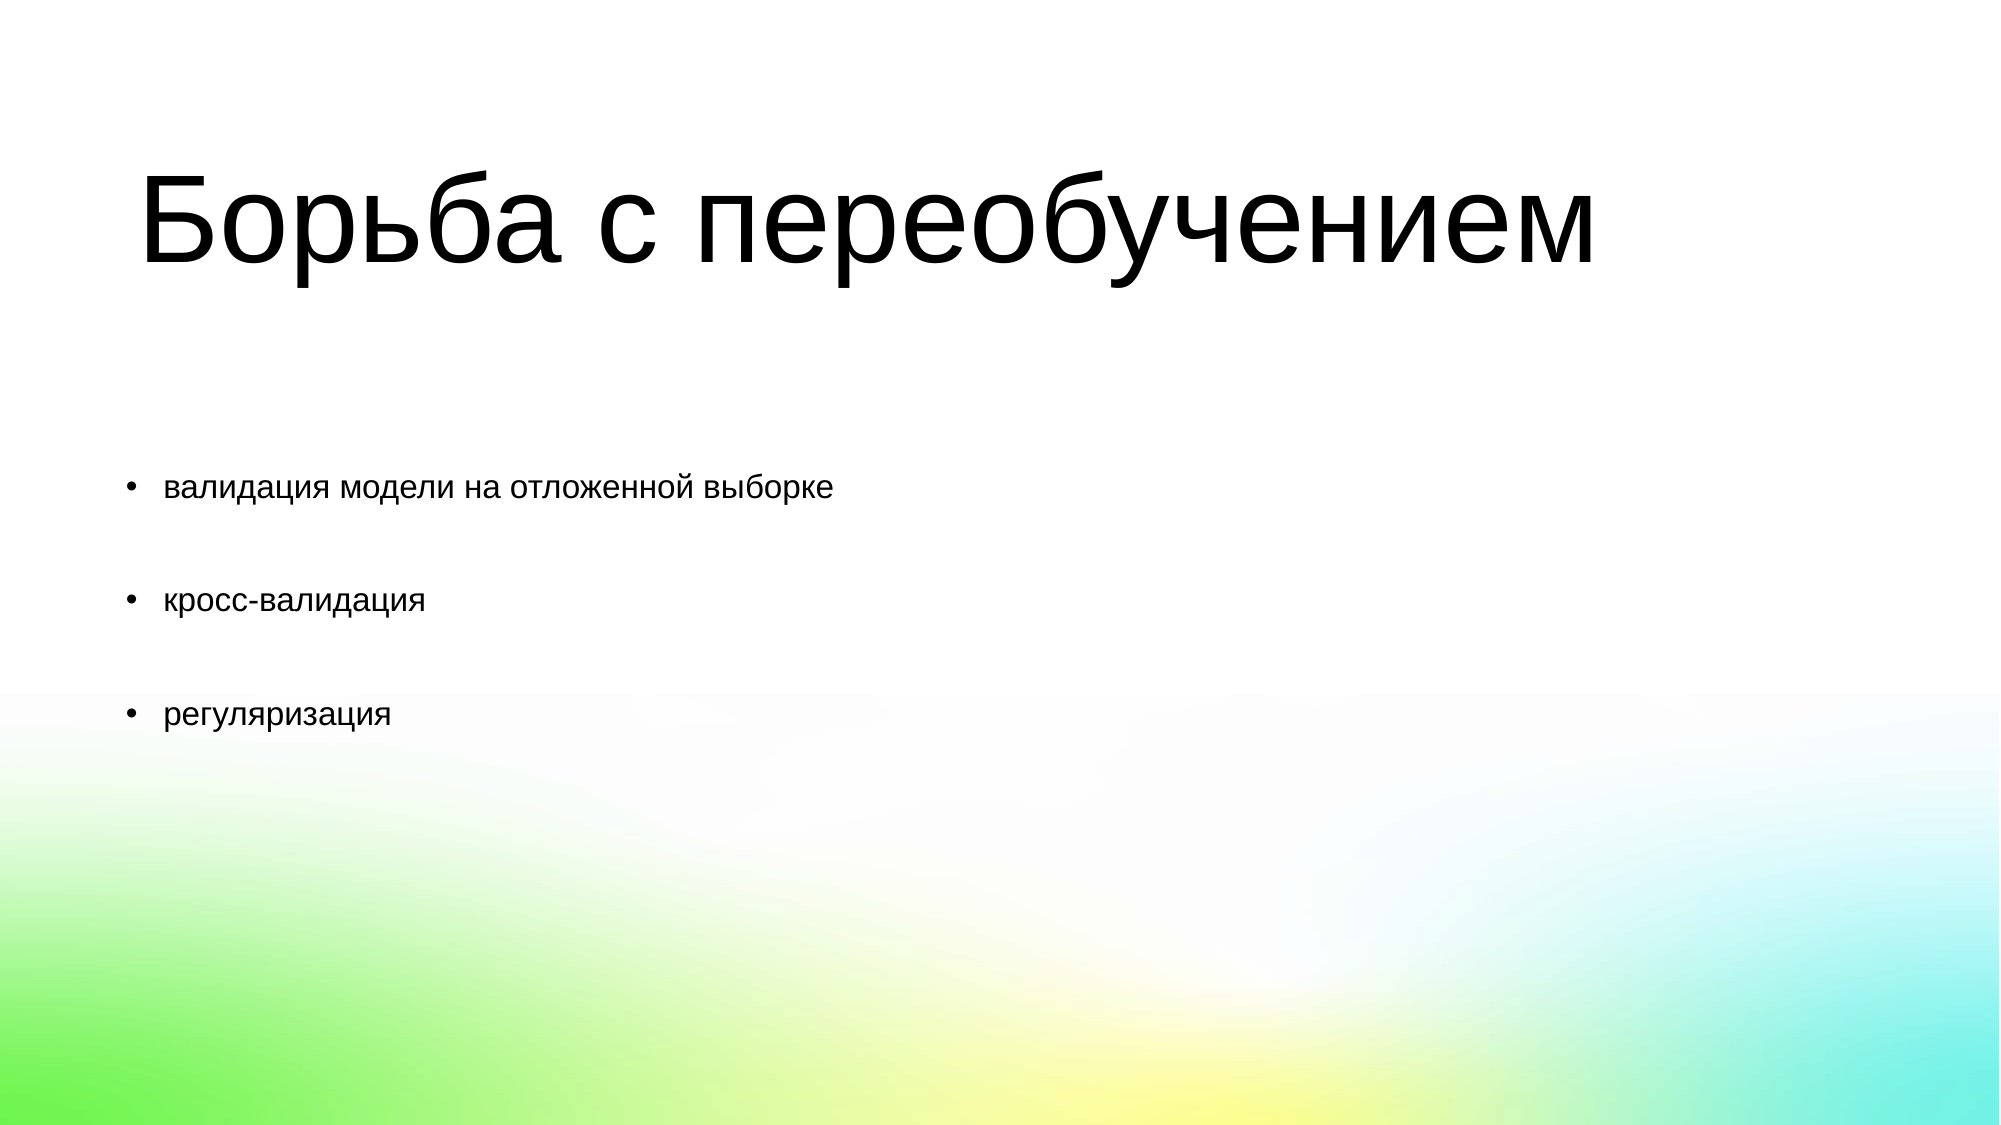

Борьба с переобучением

валидация модели на отложенной выборке

кросс-валидация

регуляризация